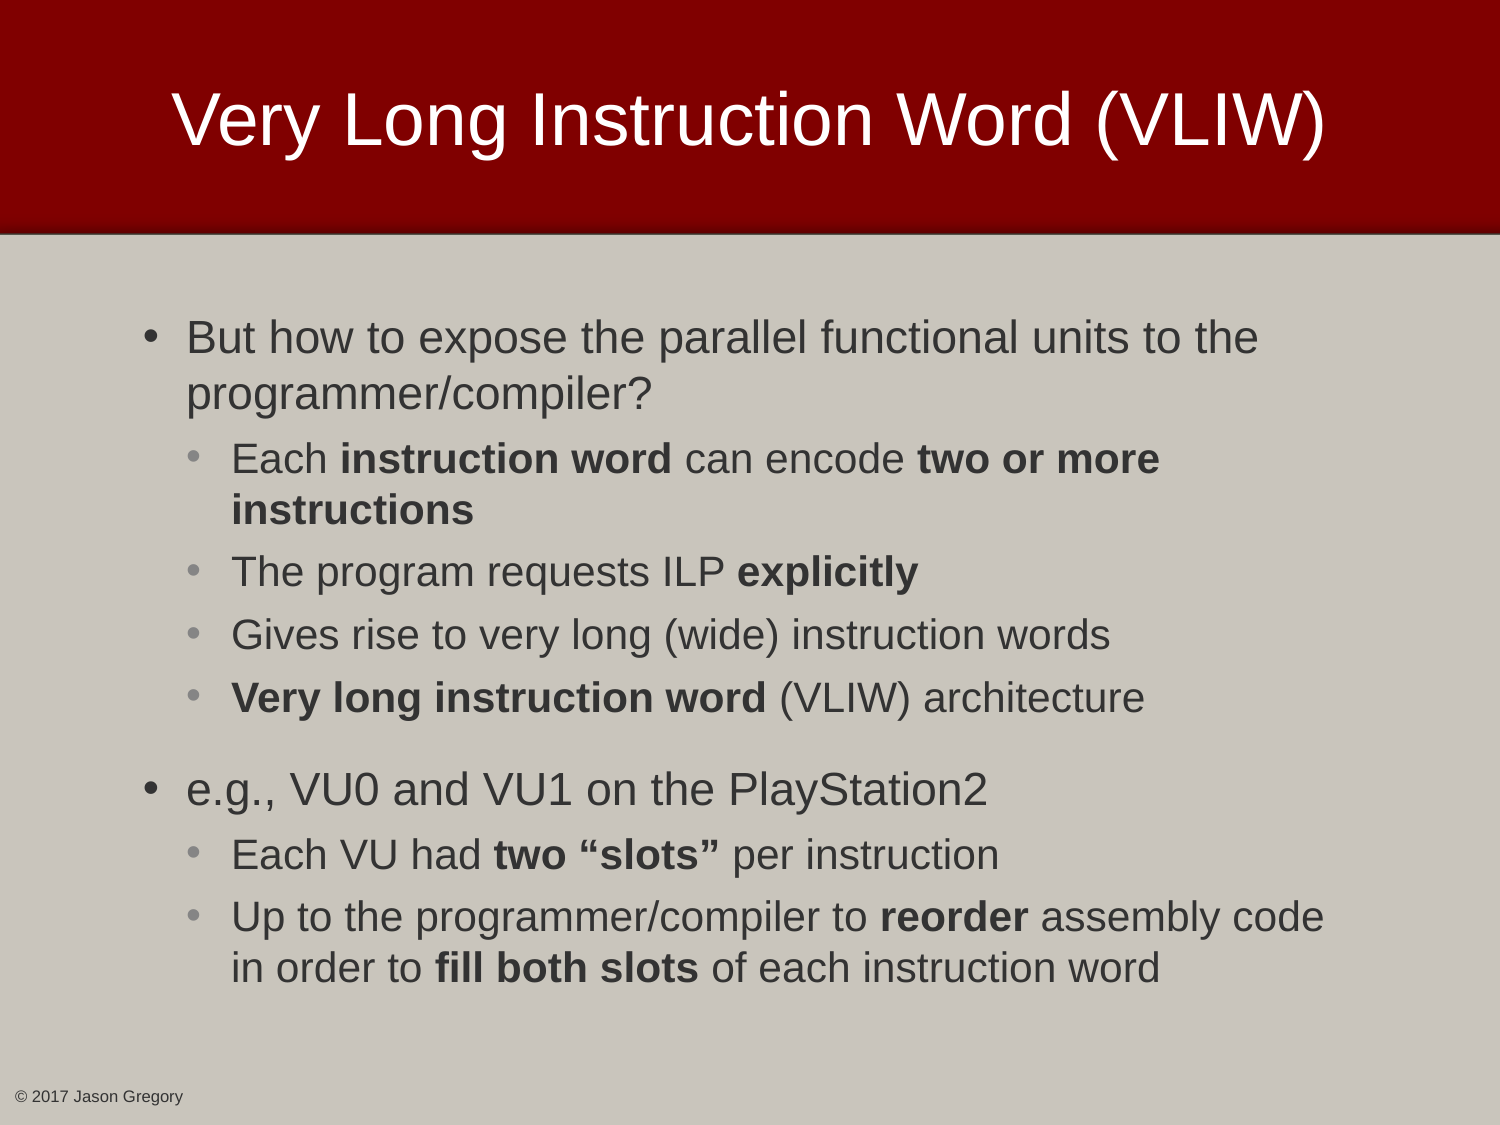

# Very Long Instruction Word (VLIW)
But how to expose the parallel functional units to the programmer/compiler?
Each instruction word can encode two or more instructions
The program requests ILP explicitly
Gives rise to very long (wide) instruction words
Very long instruction word (VLIW) architecture
e.g., VU0 and VU1 on the PlayStation2
Each VU had two “slots” per instruction
Up to the programmer/compiler to reorder assembly code in order to fill both slots of each instruction word
© 2017 Jason Gregory